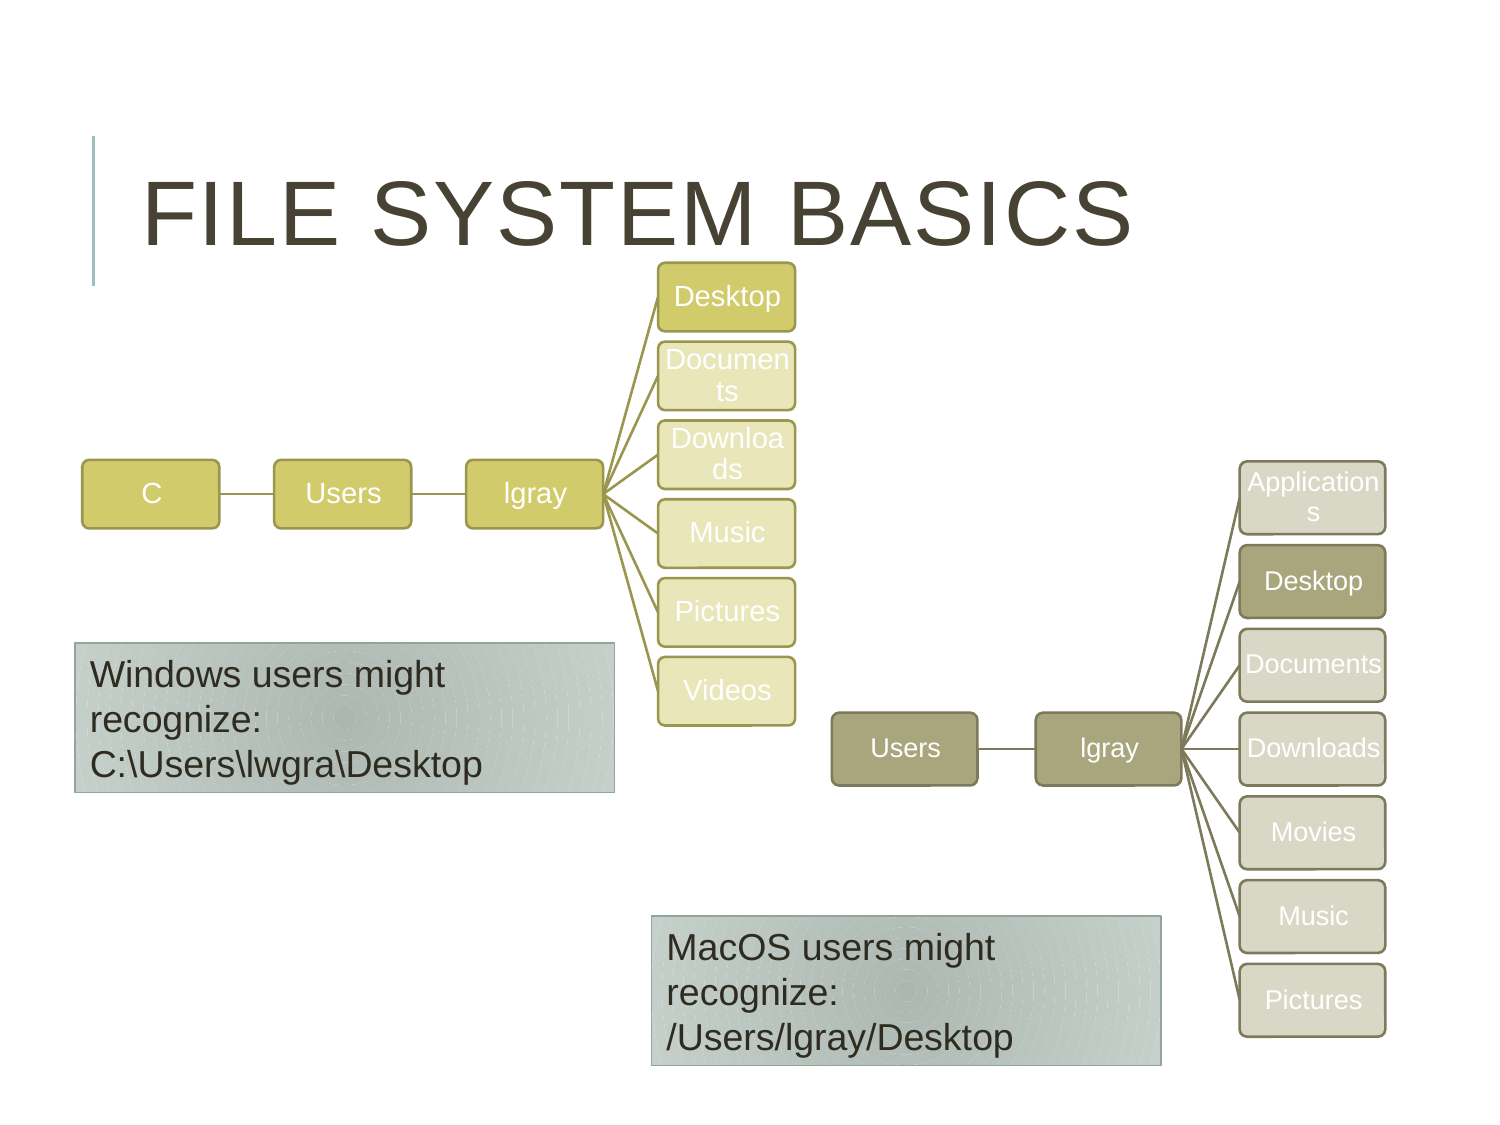

# File System Basics
C

Users

lgray

Desktop

Documents

Downloads

Music

Pictures

Videos
Users

lgray

Applications

Desktop

Documents

Downloads

Movies

Music

Pictures
Windows users might recognize:
C:\Users\lwgra\Desktop
MacOS users might recognize:
/Users/lgray/Desktop